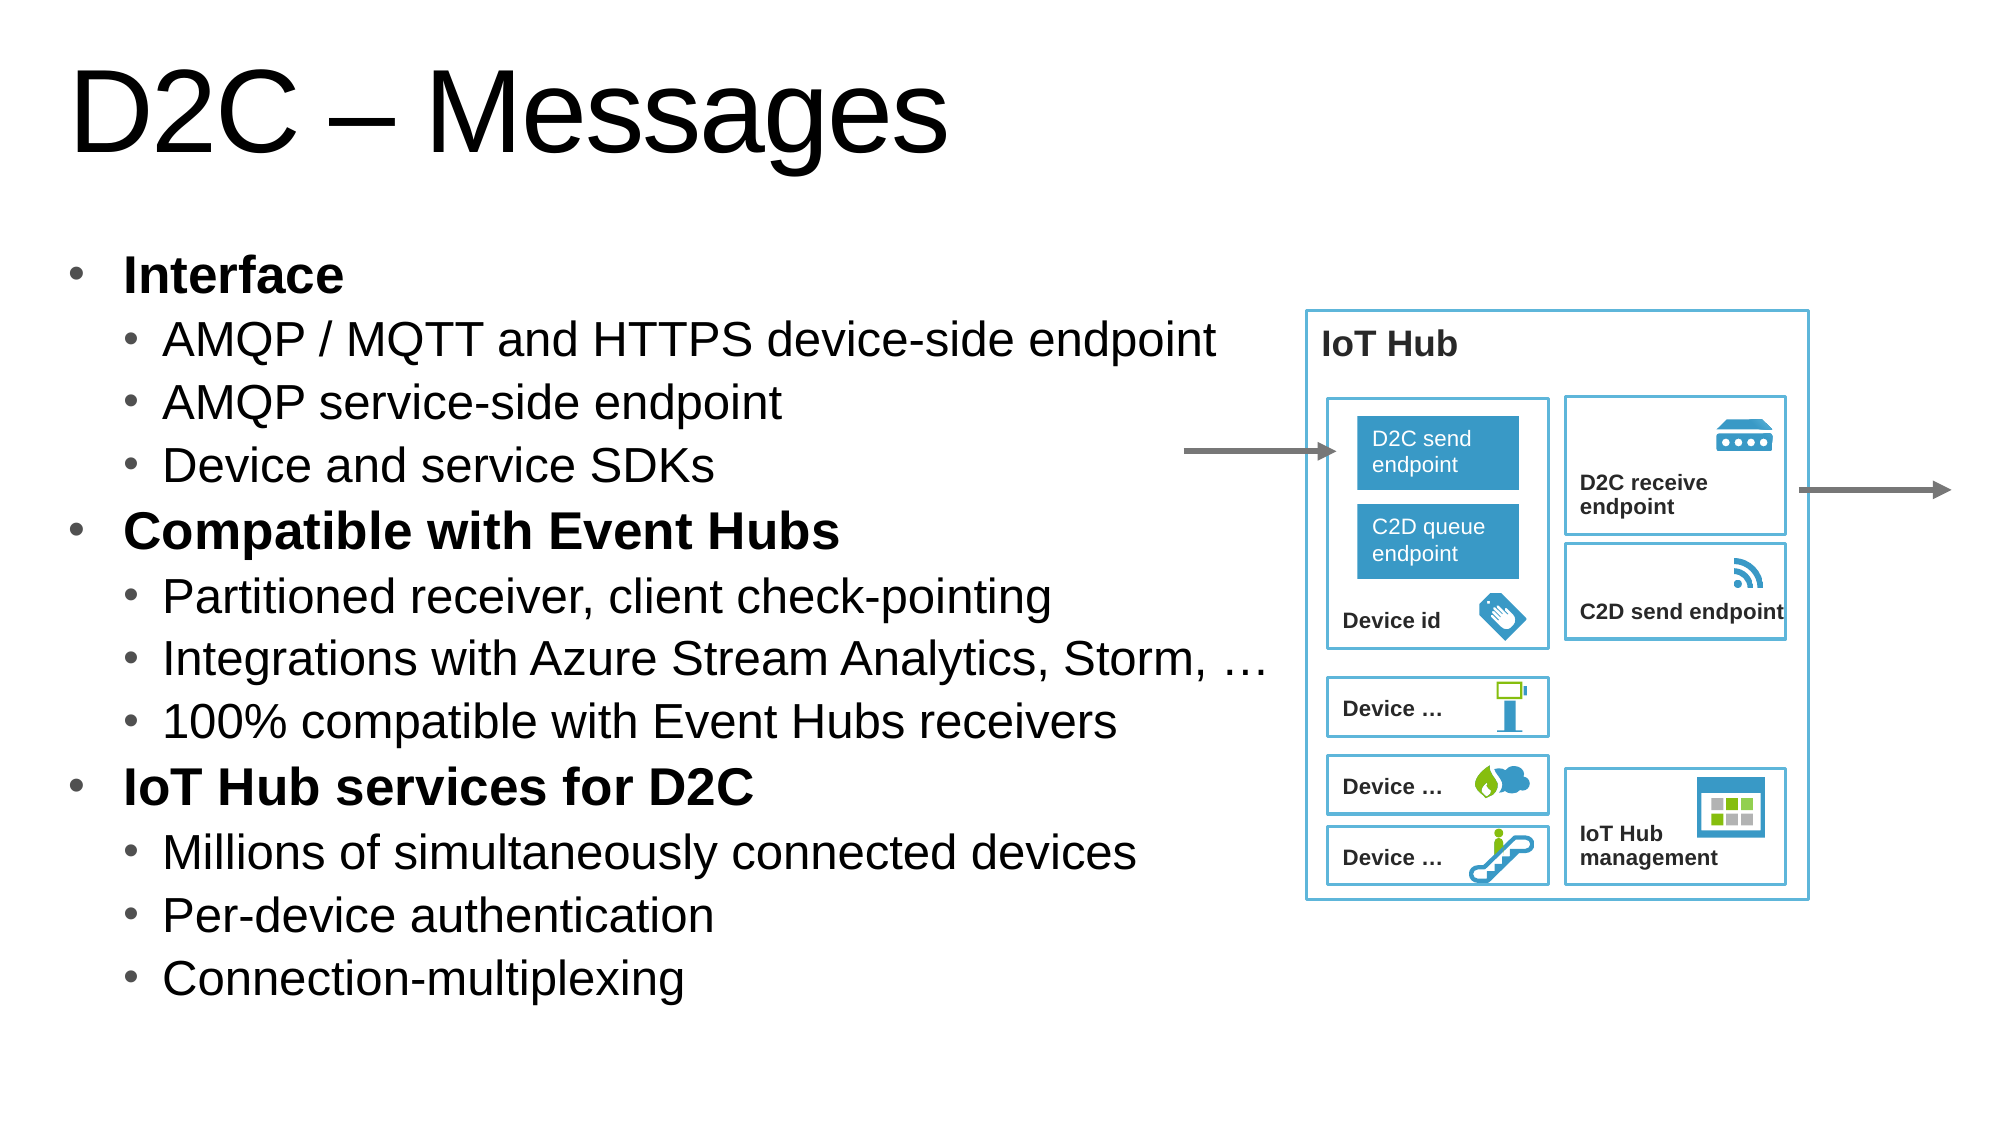

# D2C – Messages
Interface
AMQP / MQTT and HTTPS device-side endpoint
AMQP service-side endpoint
Device and service SDKs
Compatible with Event Hubs
Partitioned receiver, client check-pointing
Integrations with Azure Stream Analytics, Storm, …
100% compatible with Event Hubs receivers
IoT Hub services for D2C
Millions of simultaneously connected devices
Per-device authentication
Connection-multiplexing
IoT Hub
D2C receive endpoint
Device id
D2C send endpoint
C2D queue
endpoint

C2D send endpoint

Device …

Device …

IoT Hub management

Device …